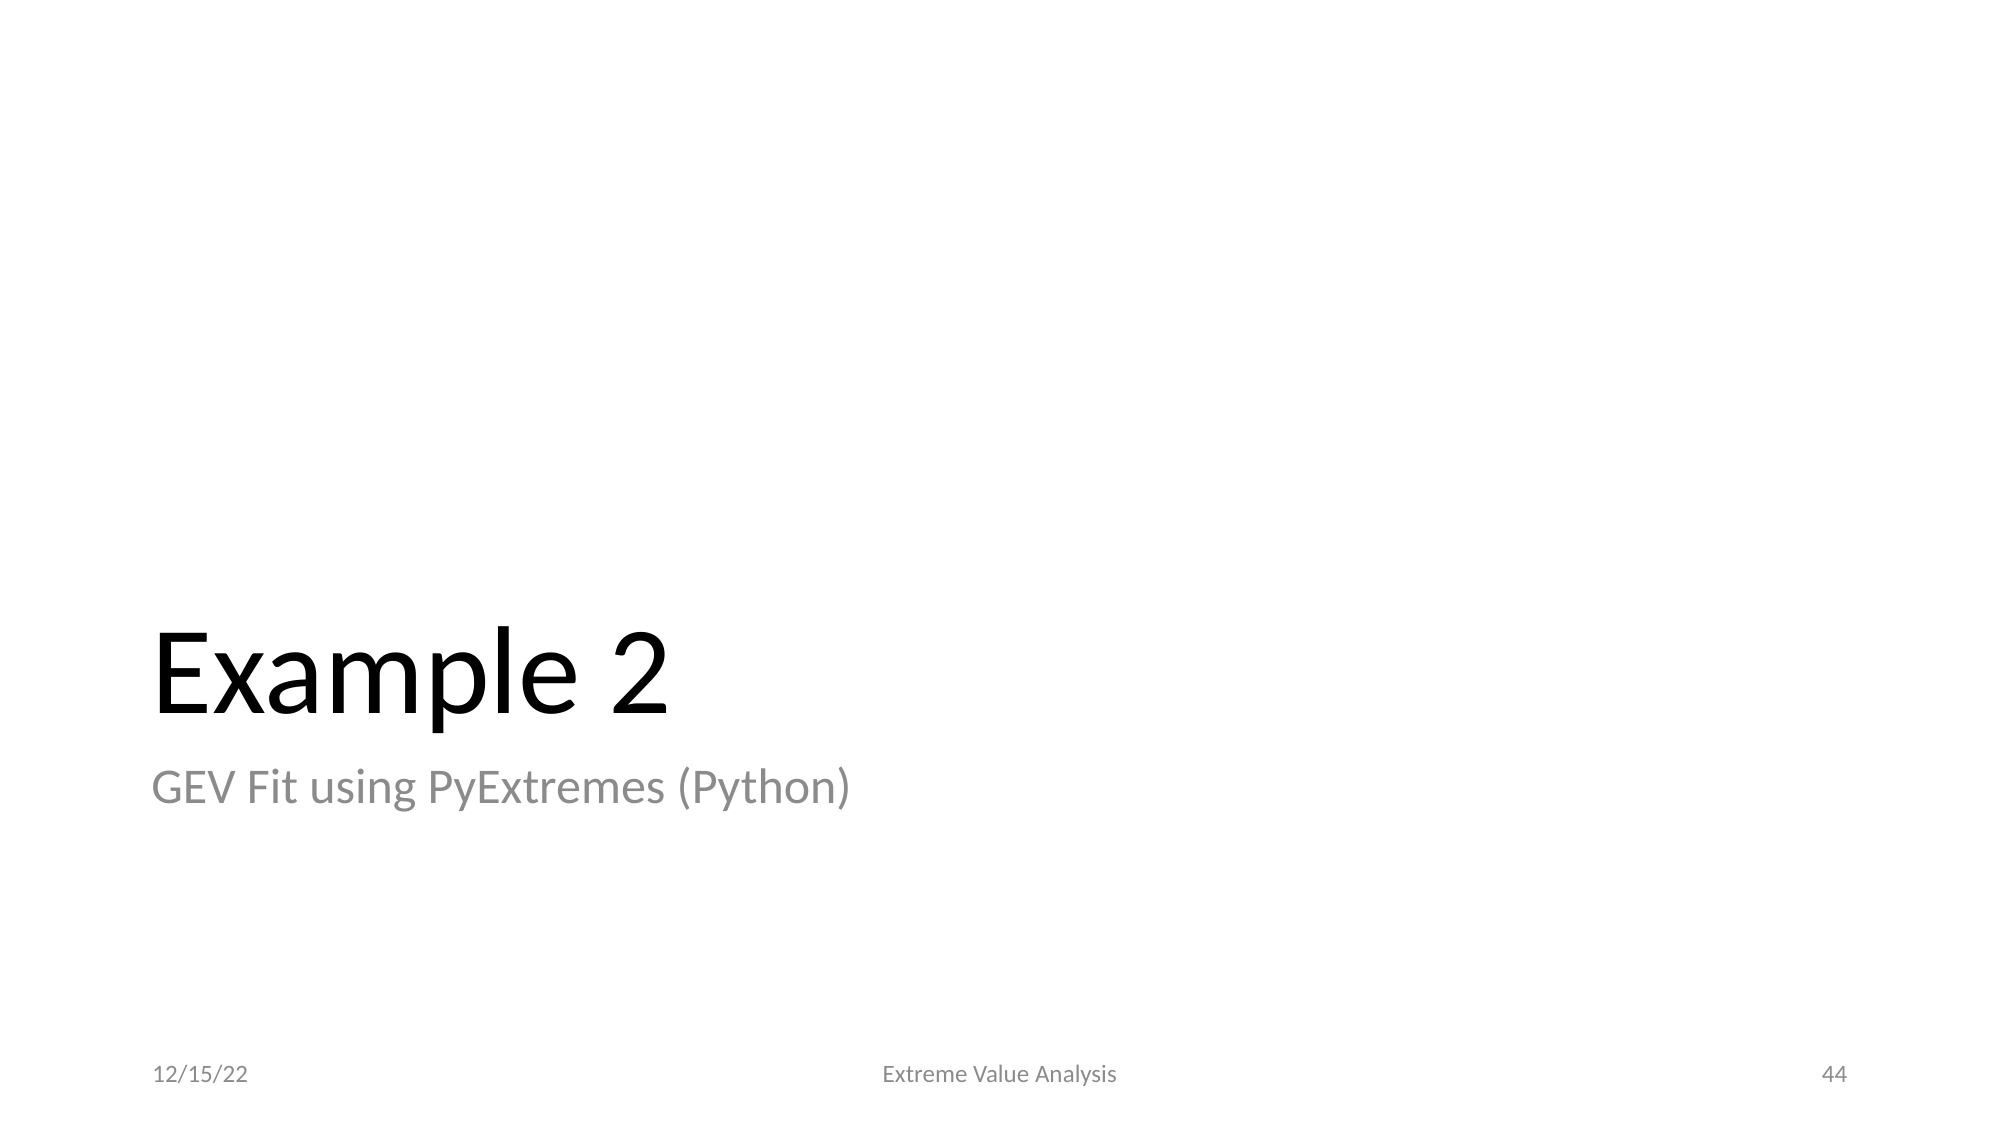

# Example 2
GEV Fit using PyExtremes (Python)
12/15/22
Extreme Value Analysis
44